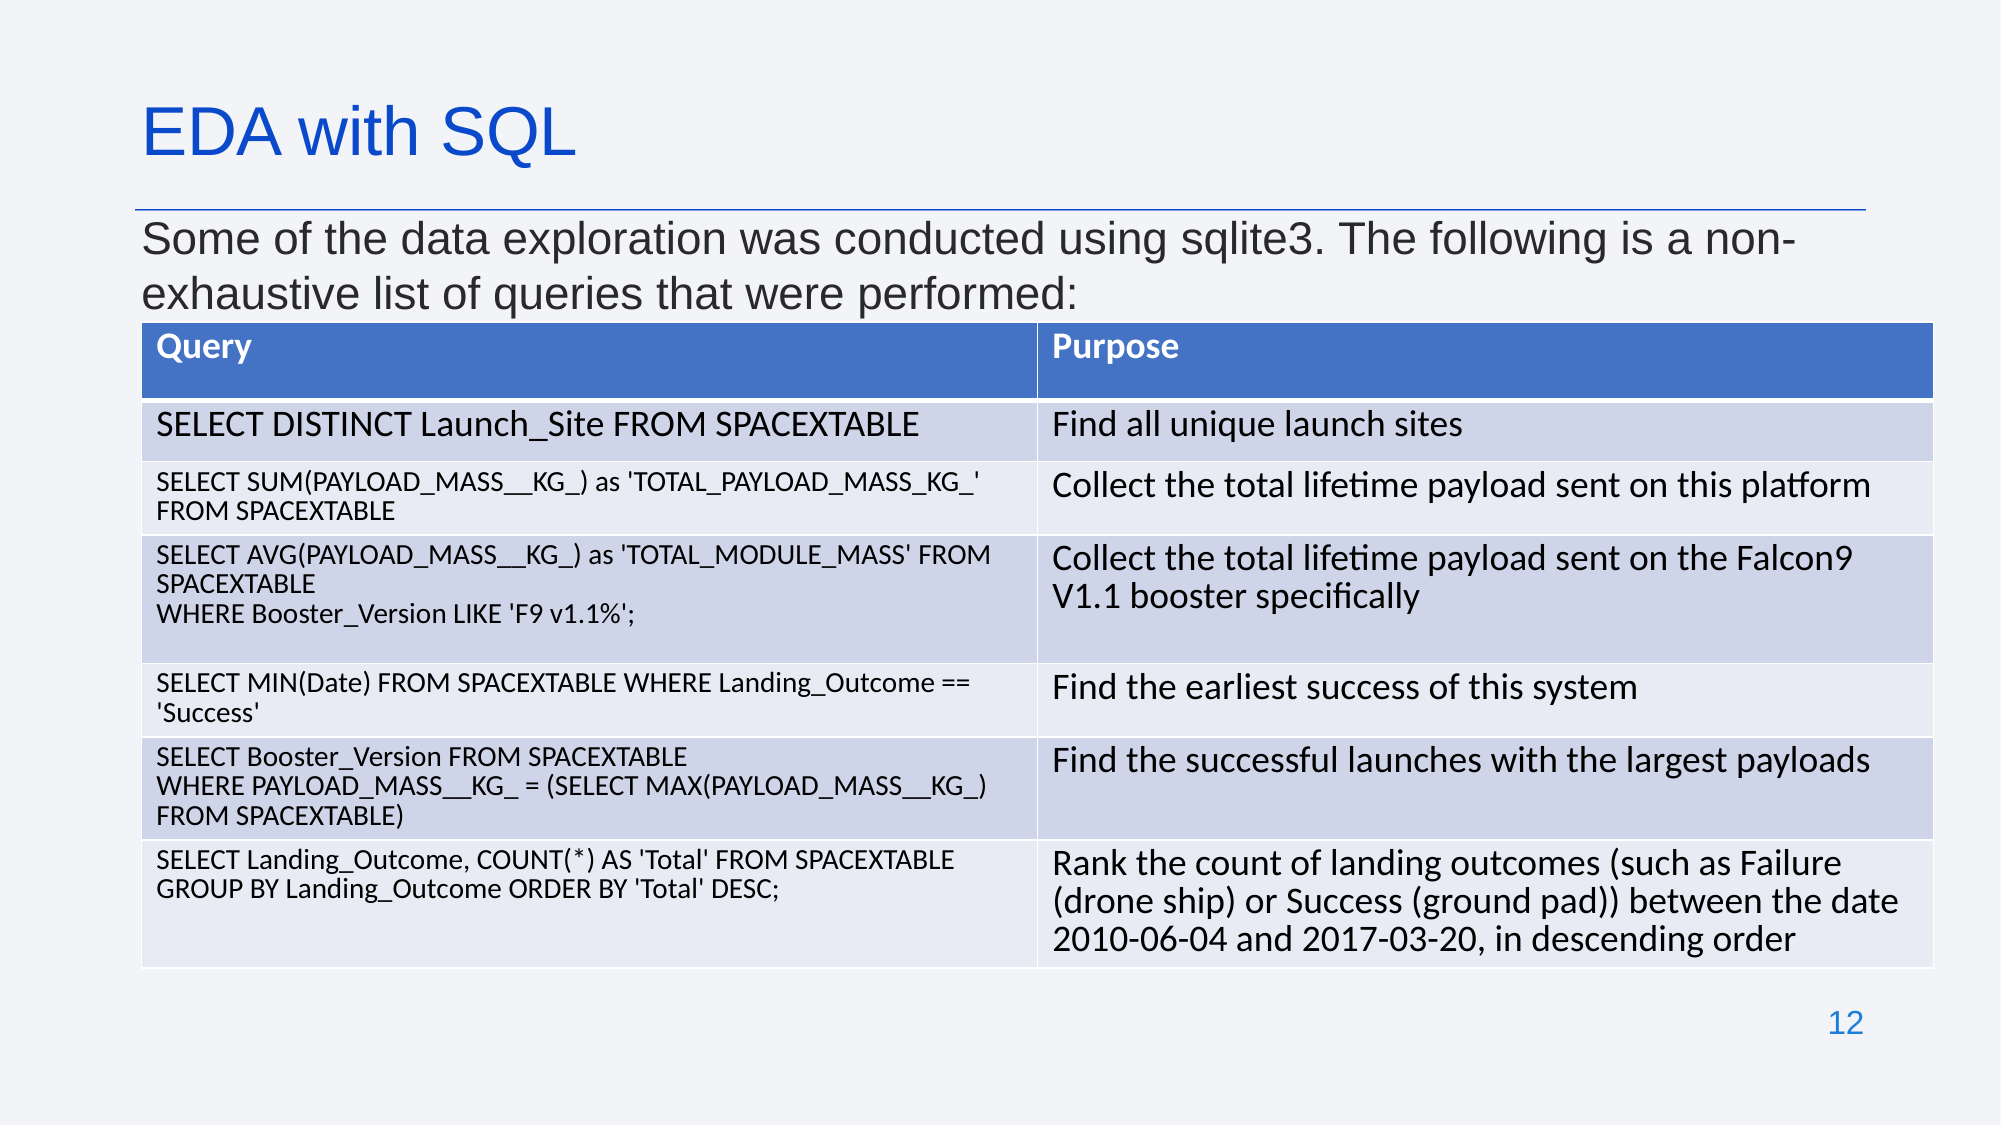

EDA with SQL
Some of the data exploration was conducted using sqlite3. The following is a non-exhaustive list of queries that were performed:

https://github.com/Bootscum/IBM-Data-Science-Capstone-Project/blob/main/pt%205%20visualisation%20edadataviz.ipynb
| Query | Purpose |
| --- | --- |
| SELECT DISTINCT Launch\_Site FROM SPACEXTABLE | Find all unique launch sites |
| SELECT SUM(PAYLOAD\_MASS\_\_KG\_) as 'TOTAL\_PAYLOAD\_MASS\_KG\_' FROM SPACEXTABLE | Collect the total lifetime payload sent on this platform |
| SELECT AVG(PAYLOAD\_MASS\_\_KG\_) as 'TOTAL\_MODULE\_MASS' FROM SPACEXTABLE WHERE Booster\_Version LIKE 'F9 v1.1%'; | Collect the total lifetime payload sent on the Falcon9 V1.1 booster specifically |
| SELECT MIN(Date) FROM SPACEXTABLE WHERE Landing\_Outcome == 'Success' | Find the earliest success of this system |
| SELECT Booster\_Version FROM SPACEXTABLE WHERE PAYLOAD\_MASS\_\_KG\_ = (SELECT MAX(PAYLOAD\_MASS\_\_KG\_) FROM SPACEXTABLE) | Find the successful launches with the largest payloads |
| SELECT Landing\_Outcome, COUNT(\*) AS 'Total' FROM SPACEXTABLE GROUP BY Landing\_Outcome ORDER BY 'Total' DESC; | Rank the count of landing outcomes (such as Failure (drone ship) or Success (ground pad)) between the date 2010-06-04 and 2017-03-20, in descending order |
12